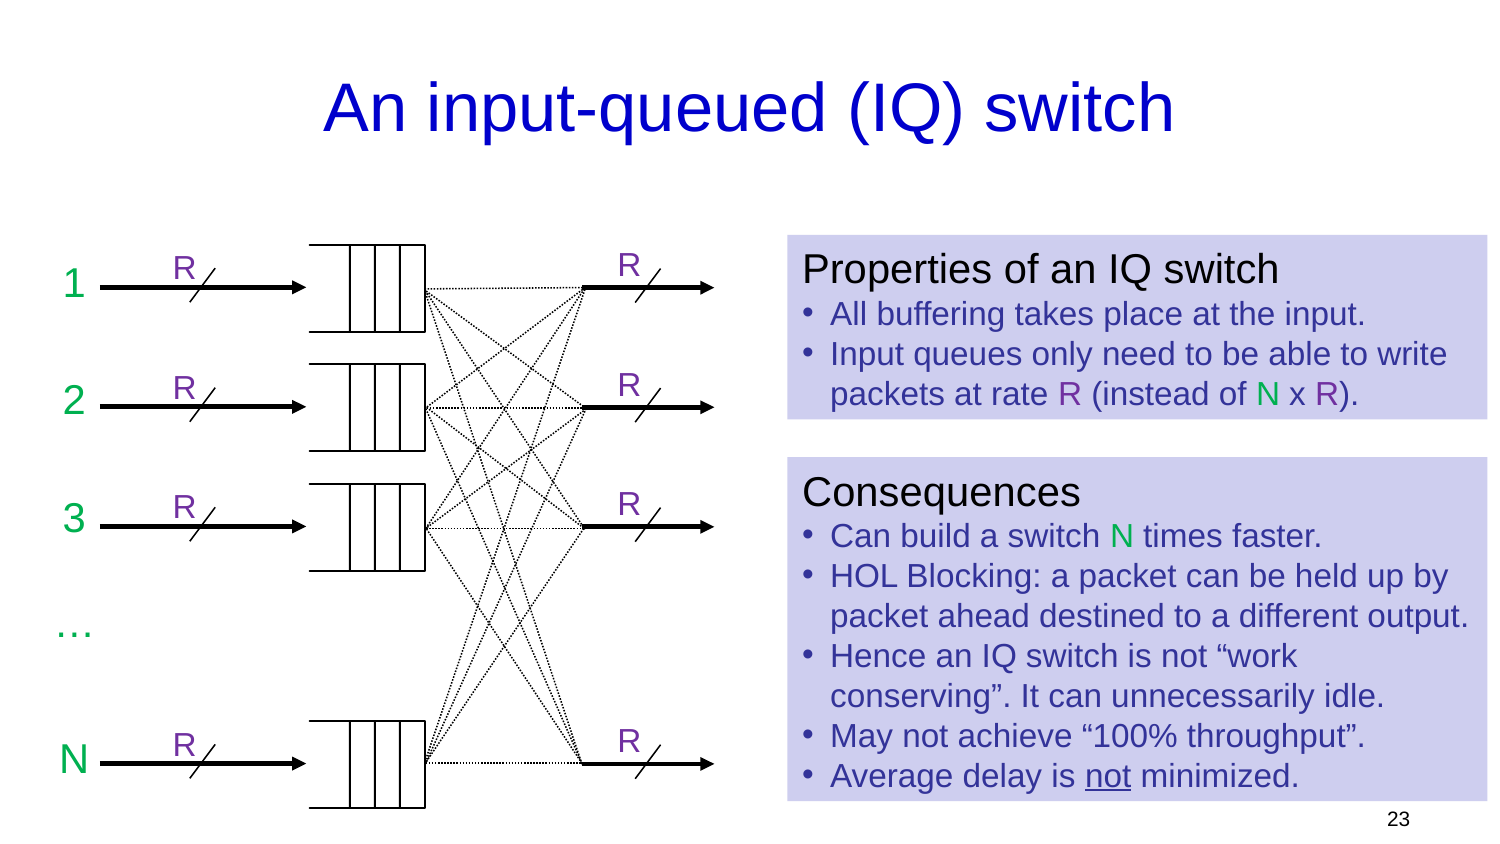

# An input-queued (IQ) switch
Properties of an IQ switch
All buffering takes place at the input.
Input queues only need to be able to write packets at rate R (instead of N x R).
R
R

1
R
R
2
Consequences
Can build a switch N times faster.
HOL Blocking: a packet can be held up by packet ahead destined to a different output.
Hence an IQ switch is not “work conserving”. It can unnecessarily idle.
May not achieve “100% throughput”.
Average delay is not minimized.
R
R
3
…
R
R
N
23